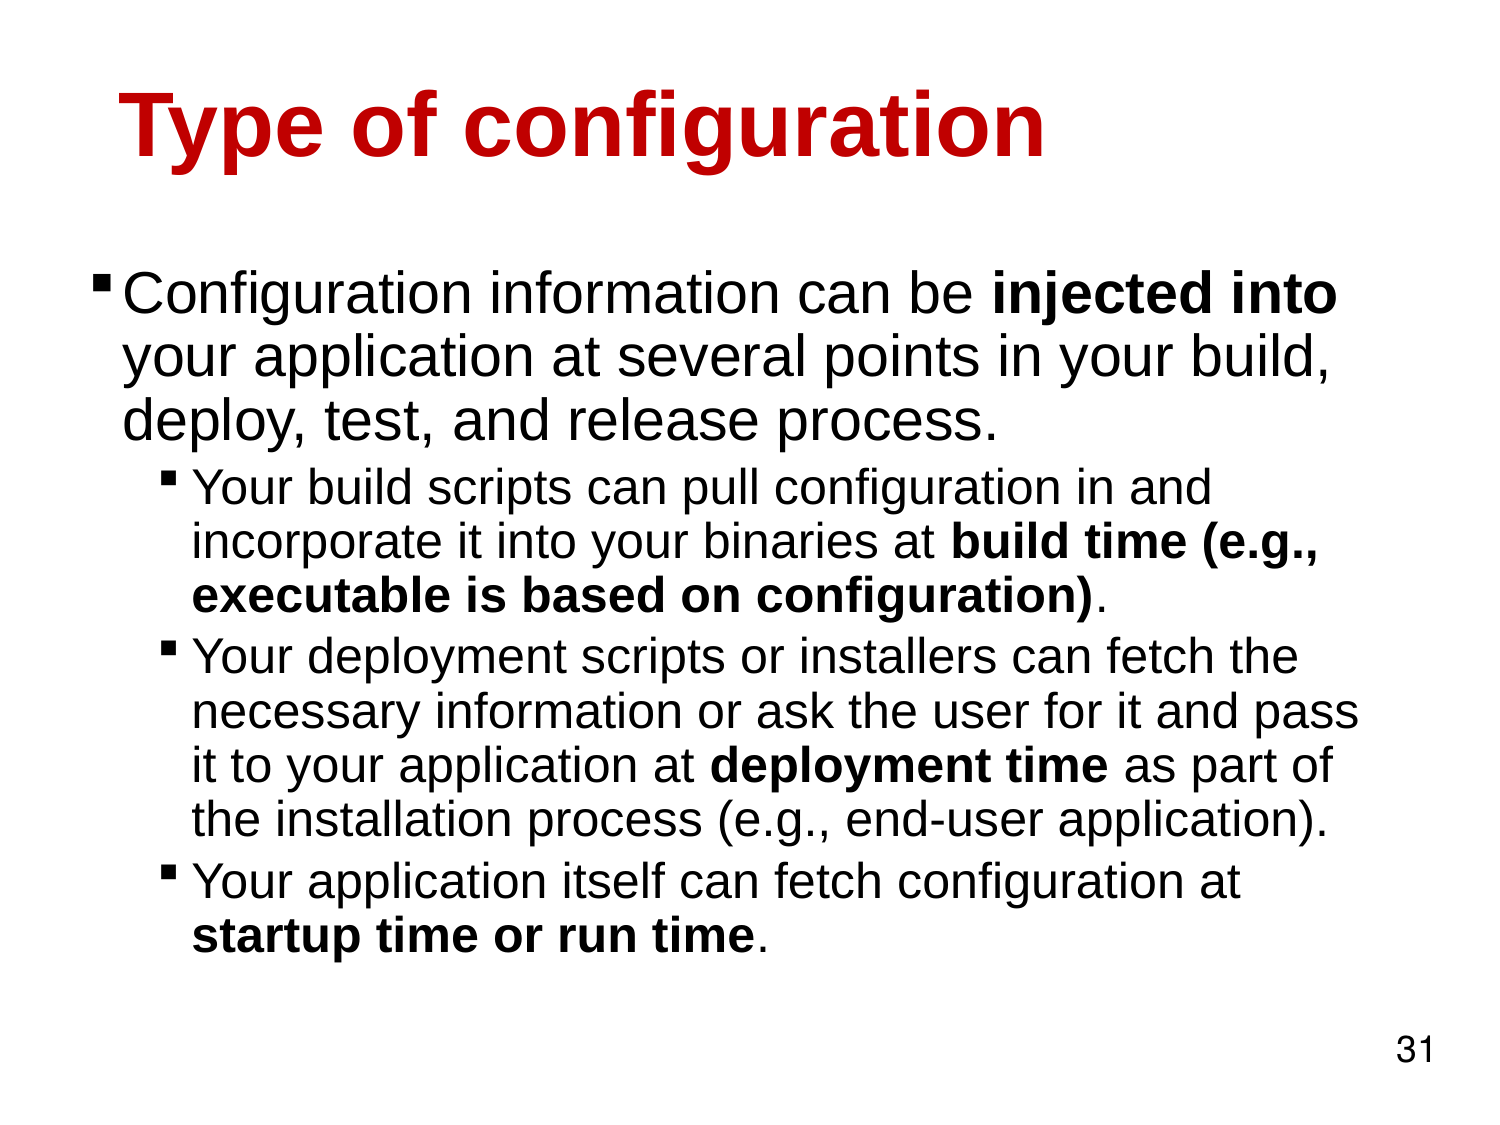

# Type of configuration
Configuration information can be injected into your application at several points in your build, deploy, test, and release process.
Your build scripts can pull configuration in and incorporate it into your binaries at build time (e.g., executable is based on configuration).
Your deployment scripts or installers can fetch the necessary information or ask the user for it and pass it to your application at deployment time as part of the installation process (e.g., end-user application).
Your application itself can fetch configuration at startup time or run time.
31